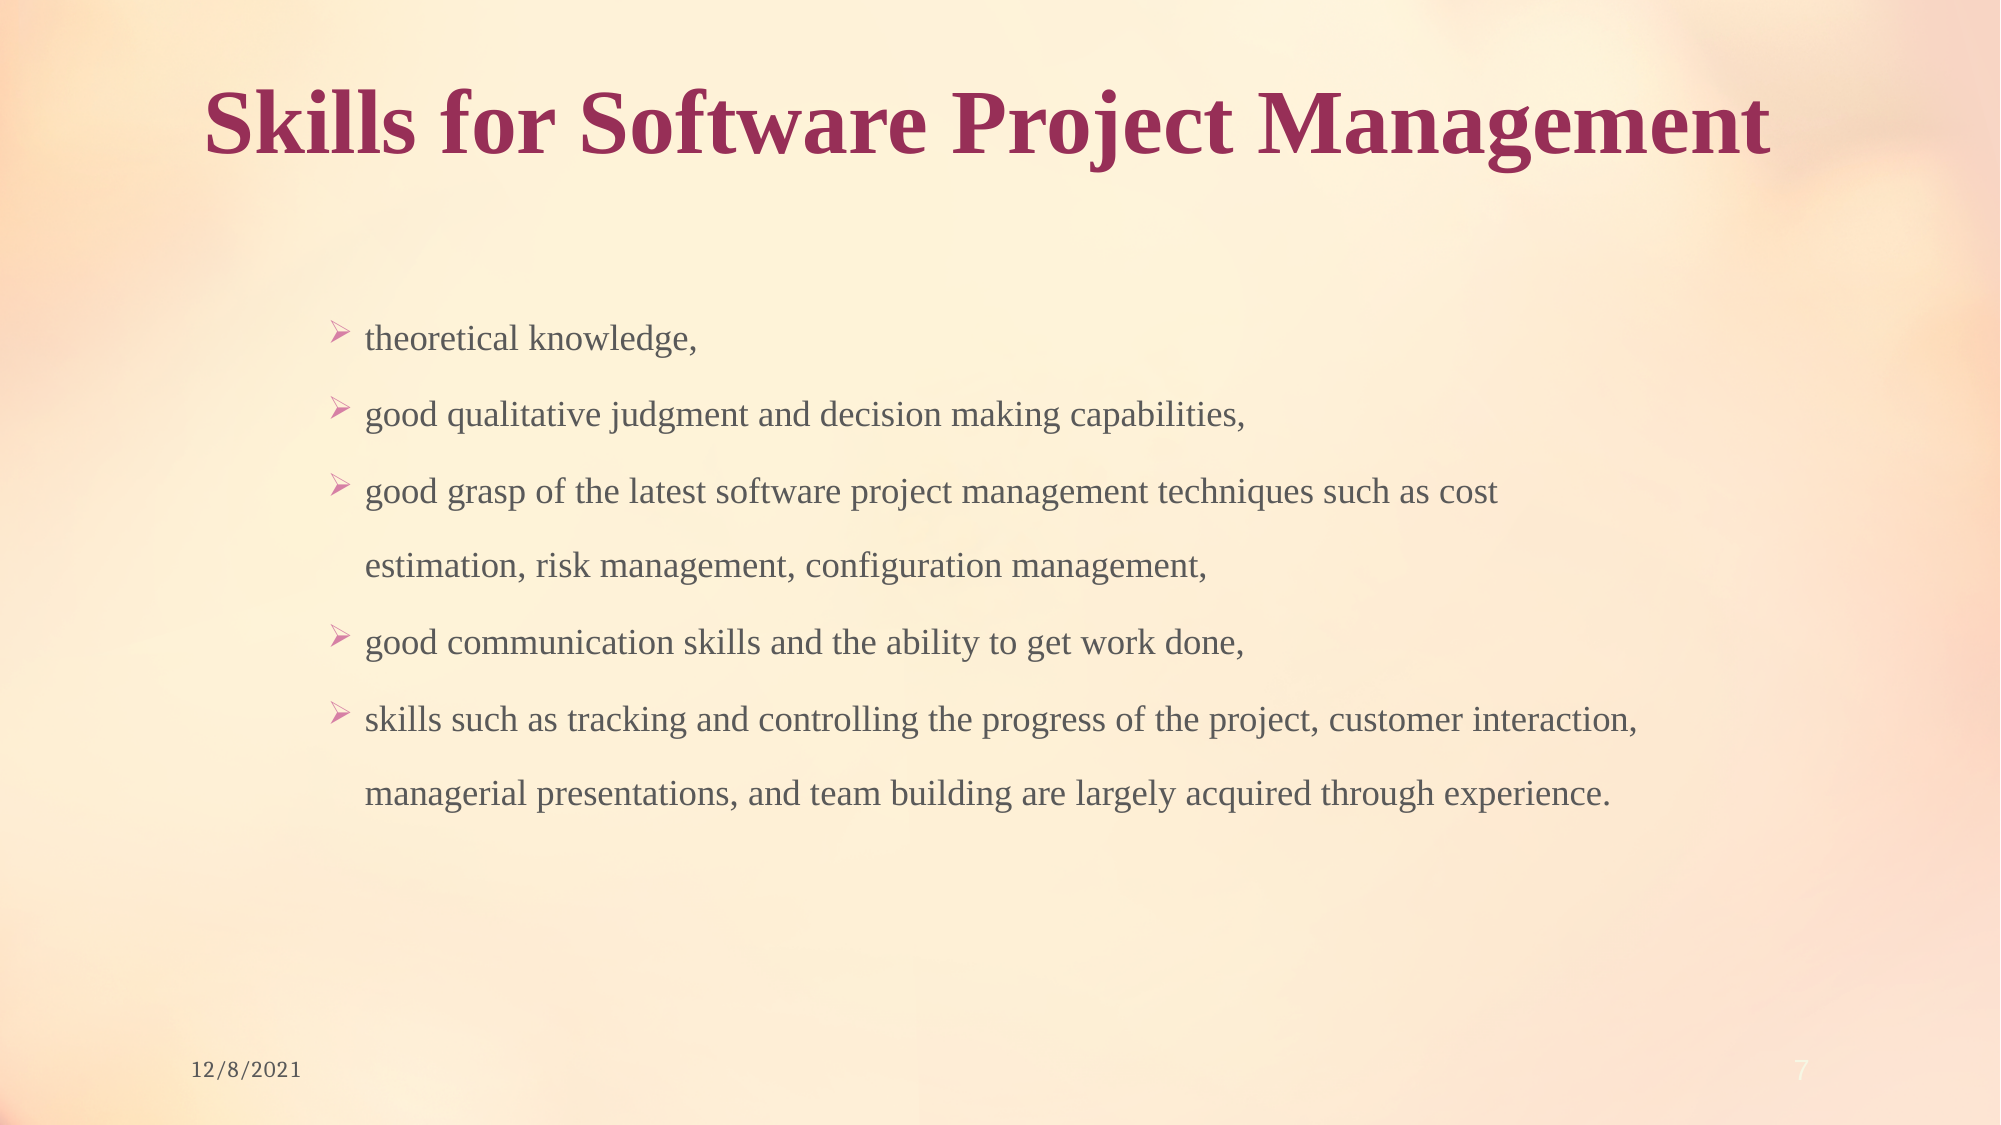

# Skills for Software Project Management
theoretical knowledge,
good qualitative judgment and decision making capabilities,
good grasp of the latest software project management techniques such as cost estimation, risk management, configuration management,
good communication skills and the ability to get work done,
skills such as tracking and controlling the progress of the project, customer interaction, managerial presentations, and team building are largely acquired through experience.
12/8/2021
7